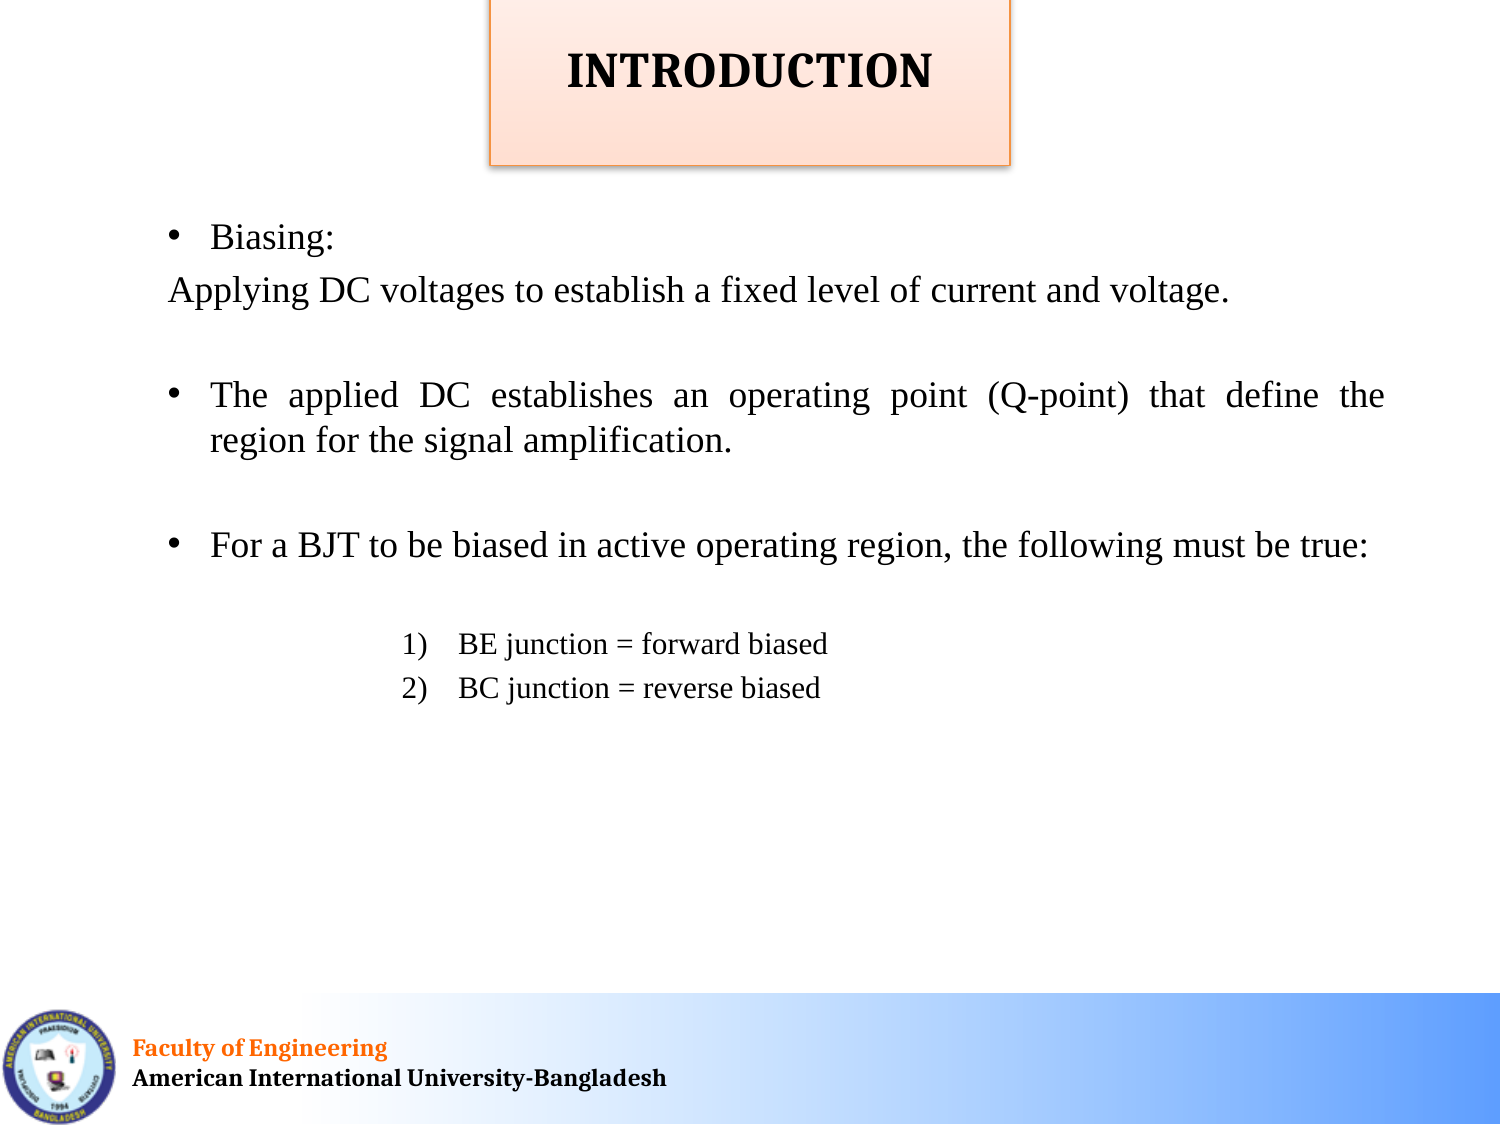

# INTRODUCTION
Biasing:
Applying DC voltages to establish a fixed level of current and voltage.

The applied DC establishes an operating point (Q-point) that define the region for the signal amplification.

For a BJT to be biased in active operating region, the following must be true:

BE junction = forward biased
BC junction = reverse biased